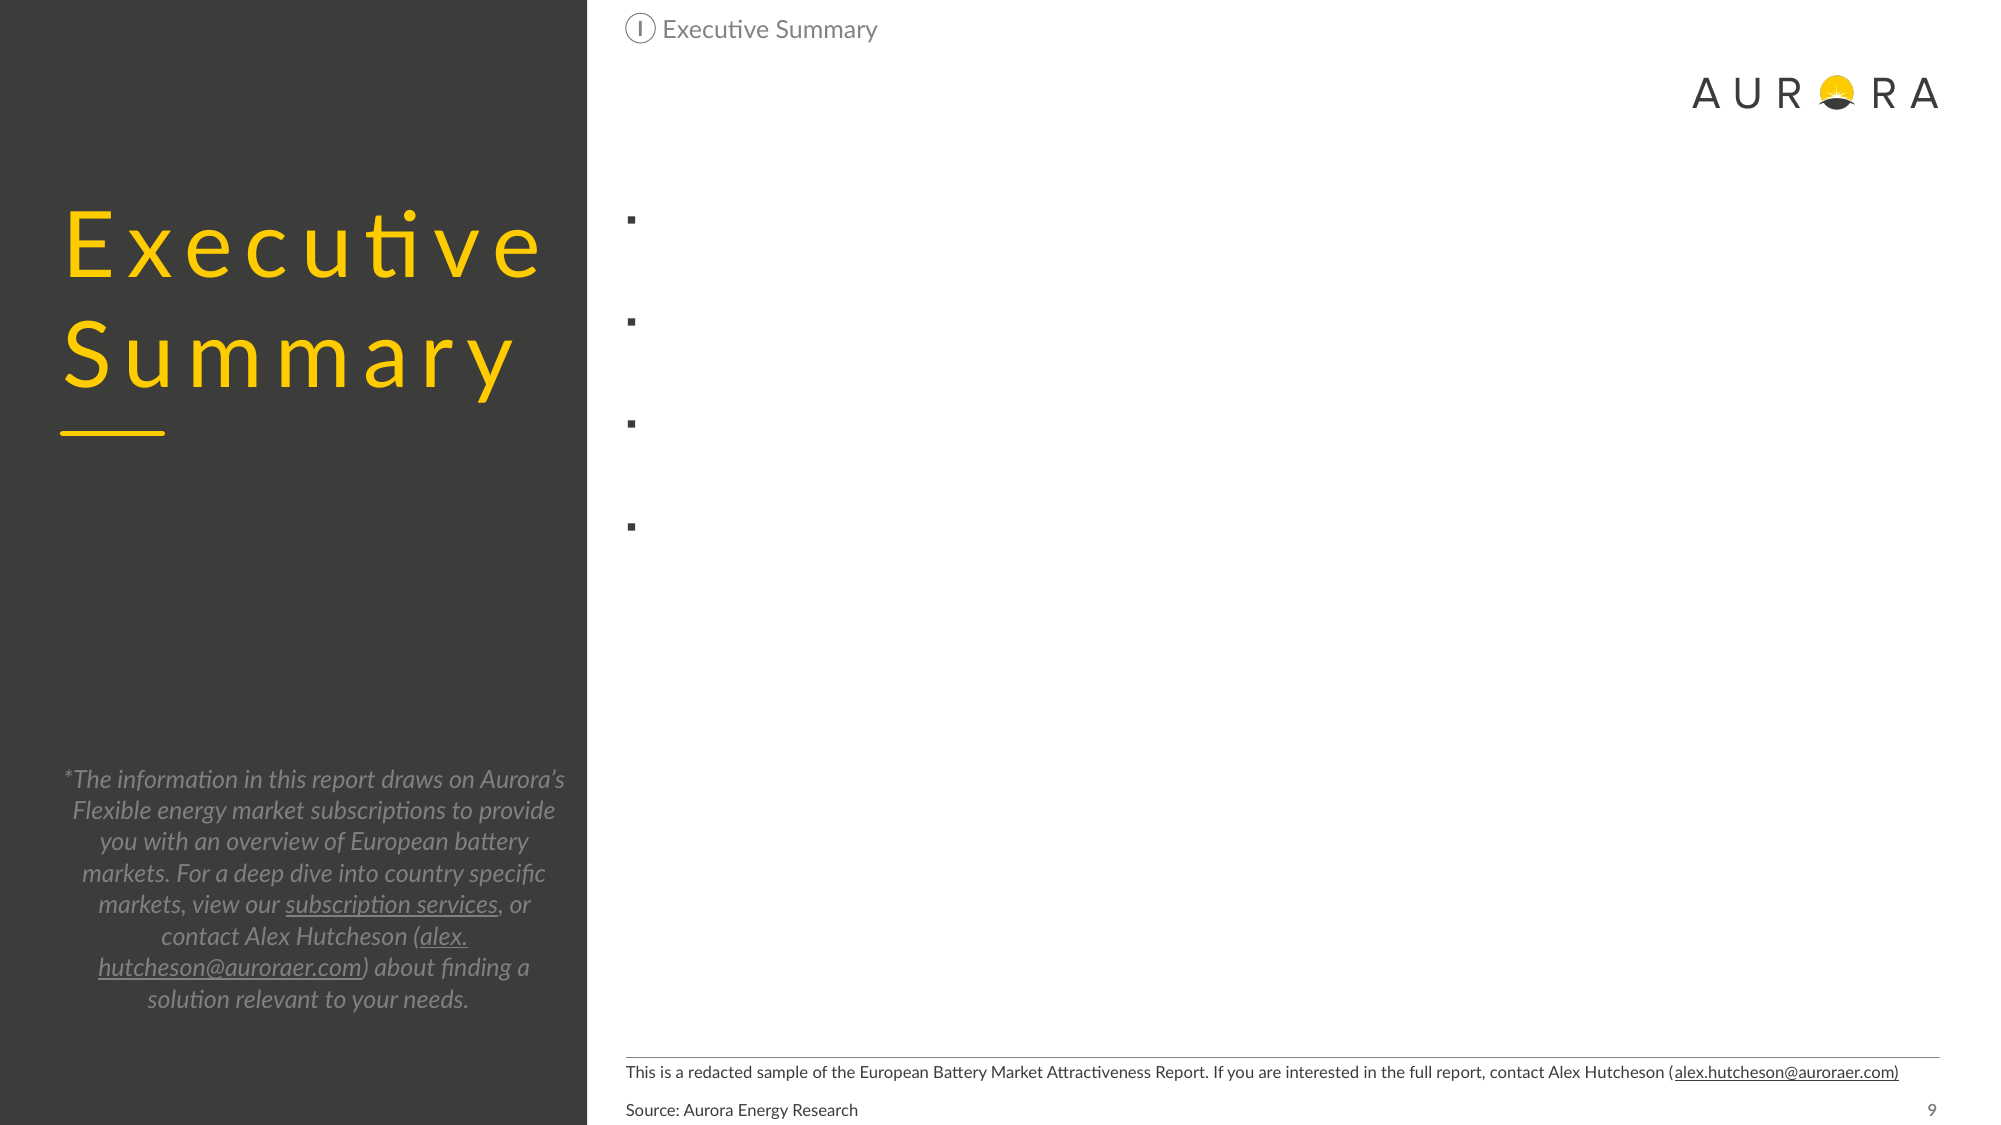

Executive Summary
I

Battery Energy Storage Systems (BESS) have become an increasingly important component of the global decarbonisation drive. They are crucial to complement variable renewables generation and provide grid services, maintaining security of supply.
While the industry remains nascent, Europe currently stands as a promising region for BESS investments with strong potential for capacity deployment, driven by ambitious decarbonisation targets and projected exponential growth in renewables in the coming years.
Aurora has a strong track record working on flexible energy markets and providing business cases for flexible technologies including batteries. This European Battery Markets Attractiveness Report provides an overview of European BESS markets and the key underlying value drivers.
Key highlights from the report include:
Wind and solar renewables capacity in Europe is expected to                                by 2030, driving an increased need for rapid response flexibility services and other grid services, creating significant opportunities for batteries.
Conventional thermal generation is expected to reduce by       through to 2050 including generation from coal, gas and nuclear plants, creating a further deficit in firm capacity and grid services.
Rising from             GW of installed grid scale BESS capacity across Europe as of Q3 of 2023, Aurora‘s central outlook sees total capacity grow                 to         GW by 2030 and          by 2050; these new capacity additions represent a cumulative investment opportunity of       bn € through to 2050, including repowering opportunities.
The most attractive markets for BESS in Europe are                     ,               and             .
                       robust installed capacity and projected growth (over     GW and       GW1 respectively), supported by favourable revenue streams, make it the most attractive market in Europe.            ambitious target of       GW battery capacity by 2030 with the opening of its ancillary markets to BESS, plus              strong revenue potential with the extension of lucrative        tariffs, also make them attractive markets to explore.
*The information in this report draws on Aurora’s Flexible energy market subscriptions to provide you with an overview of European battery markets. For a deep dive into country specific markets, view our subscription services, or contact Alex Hutcheson (alex.hutcheson@auroraer.com) about finding a solution relevant to your needs.
This is a redacted sample of the European Battery Market Attractiveness Report. If you are interested in the full report, contact Alex Hutcheson (alex.hutcheson@auroraer.com)
Source: Aurora Energy Research